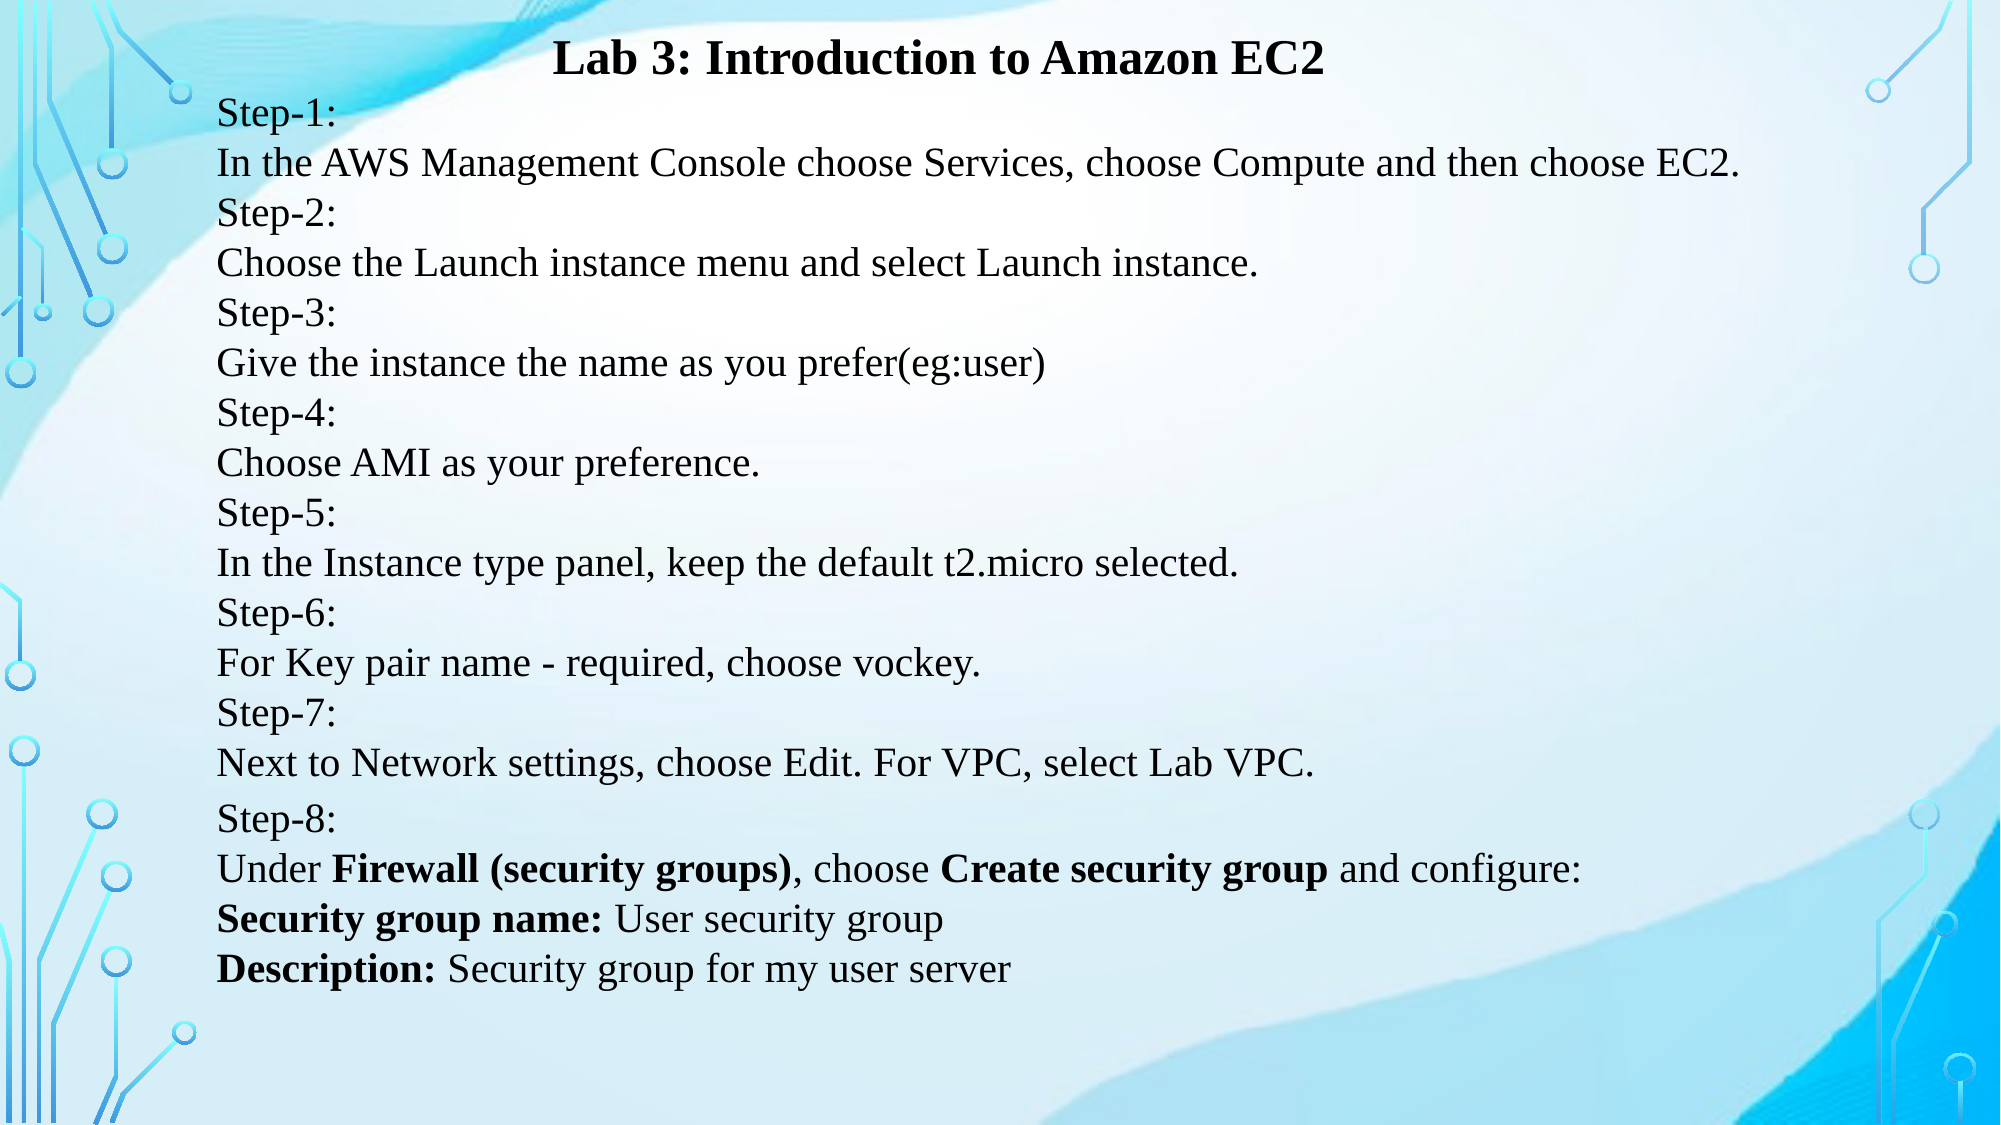

Lab 3: Introduction to Amazon EC2
Step-1:
In the AWS Management Console choose Services, choose Compute and then choose EC2.
Step-2:
Choose the Launch instance menu and select Launch instance.
Step-3:
Give the instance the name as you prefer(eg:user)
Step-4:
Choose AMI as your preference.
Step-5:
In the Instance type panel, keep the default t2.micro selected.
Step-6:
For Key pair name - required, choose vockey.
Step-7:
Next to Network settings, choose Edit. For VPC, select Lab VPC.

Step-8:
Under Firewall (security groups), choose Create security group and configure:
Security group name: User security group
Description: Security group for my user server